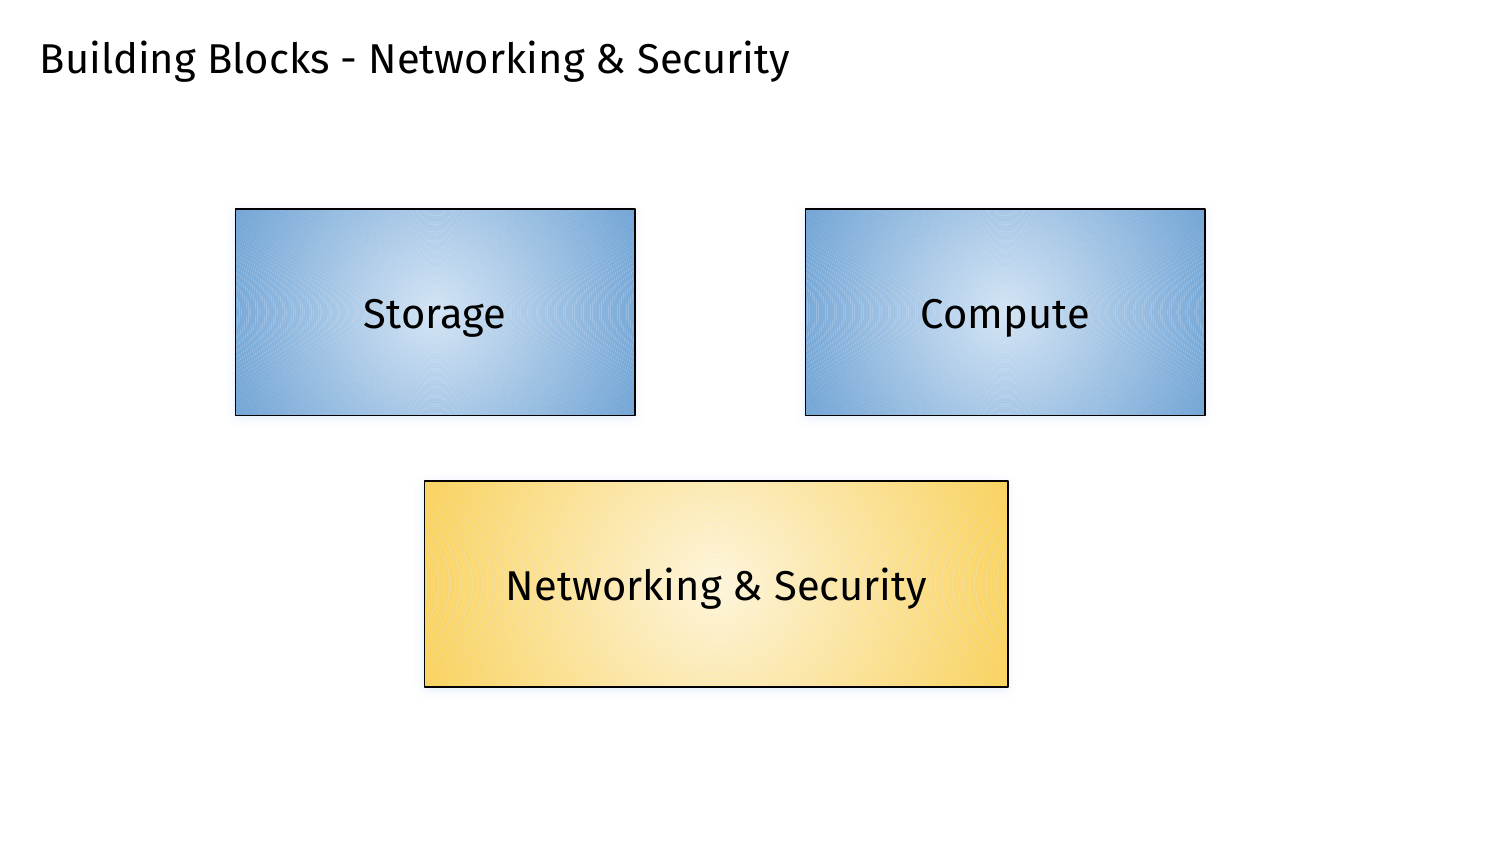

Building Blocks - Networking & Security
Storage
Compute

Networking & Security